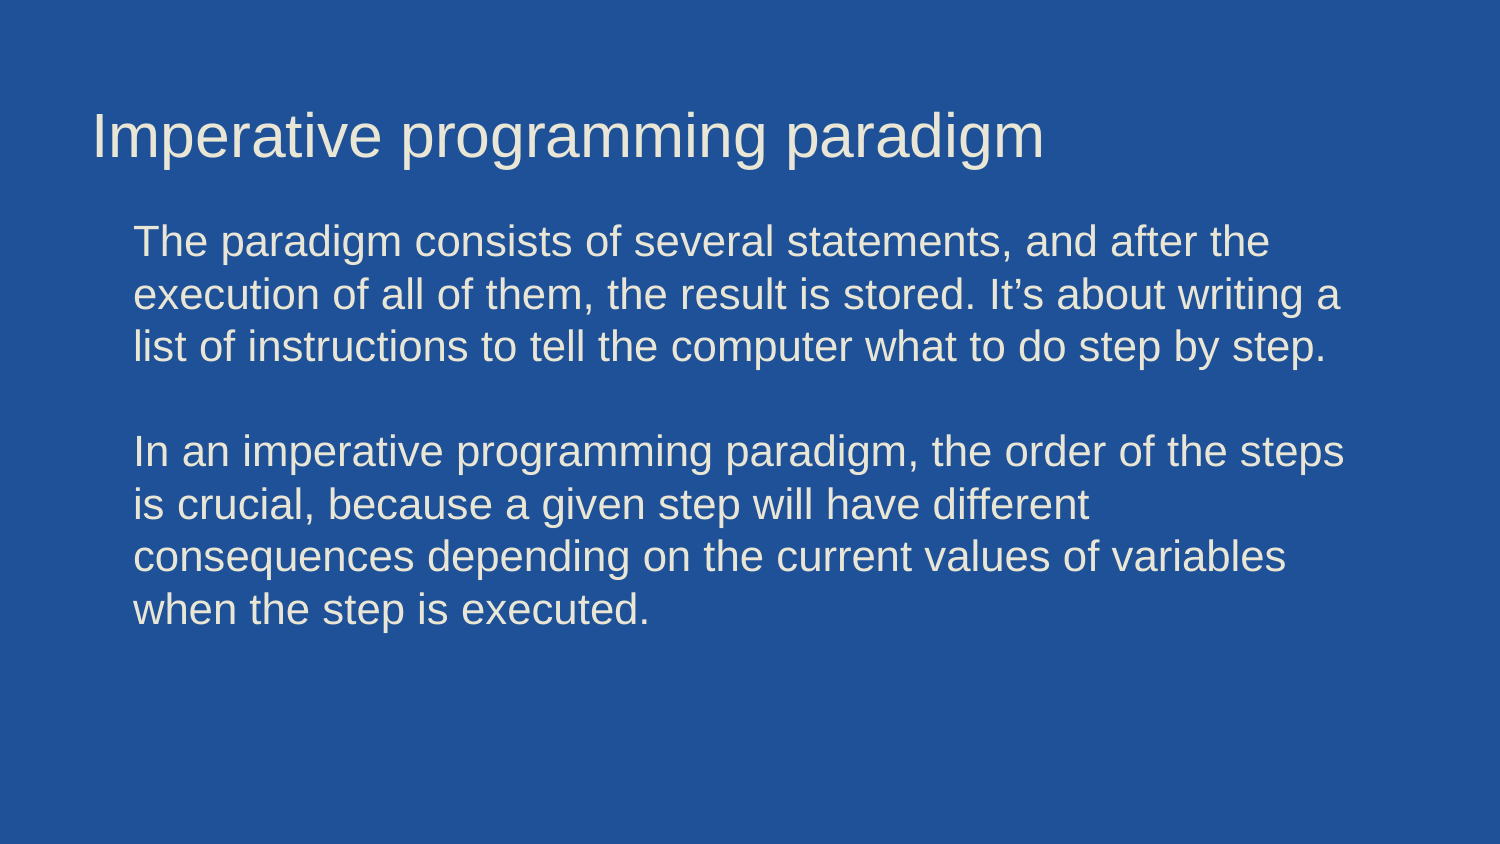

# Imperative programming paradigm
The paradigm consists of several statements, and after the execution of all of them, the result is stored. It’s about writing a list of instructions to tell the computer what to do step by step.

In an imperative programming paradigm, the order of the steps is crucial, because a given step will have different consequences depending on the current values of variables when the step is executed.